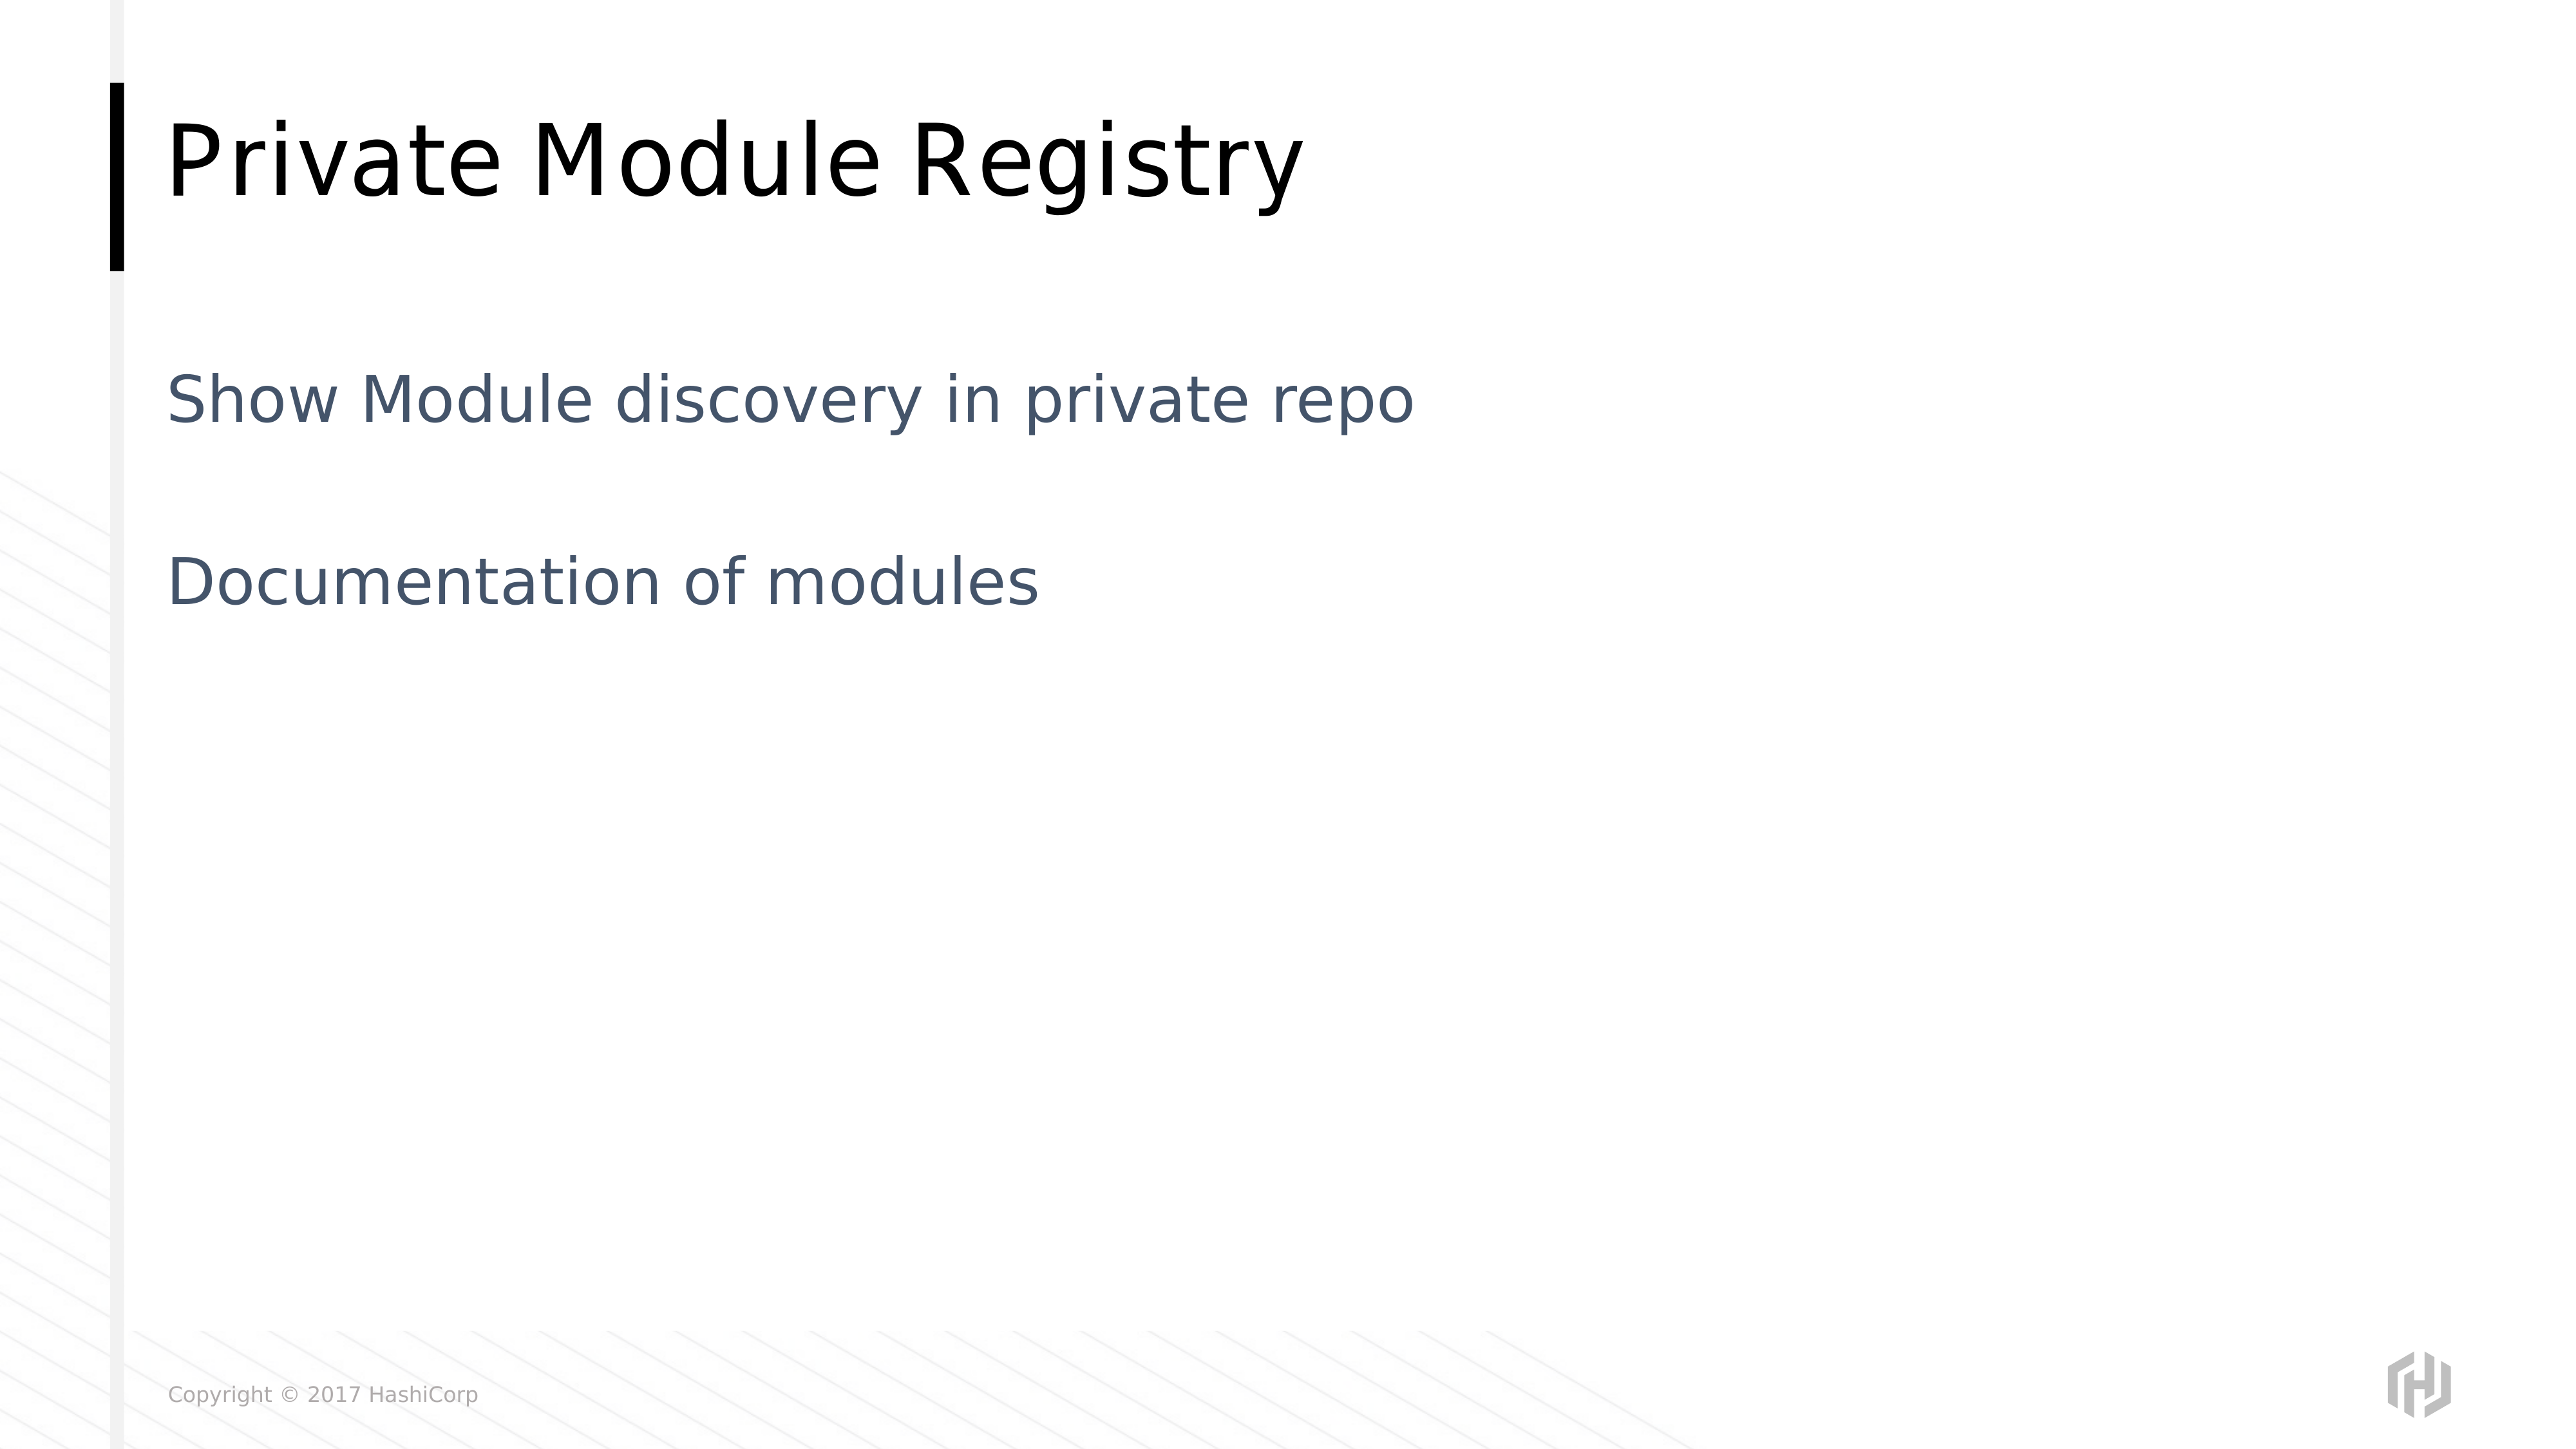

# Private Module Registry
Show Module discovery in private repo

Documentation of modules